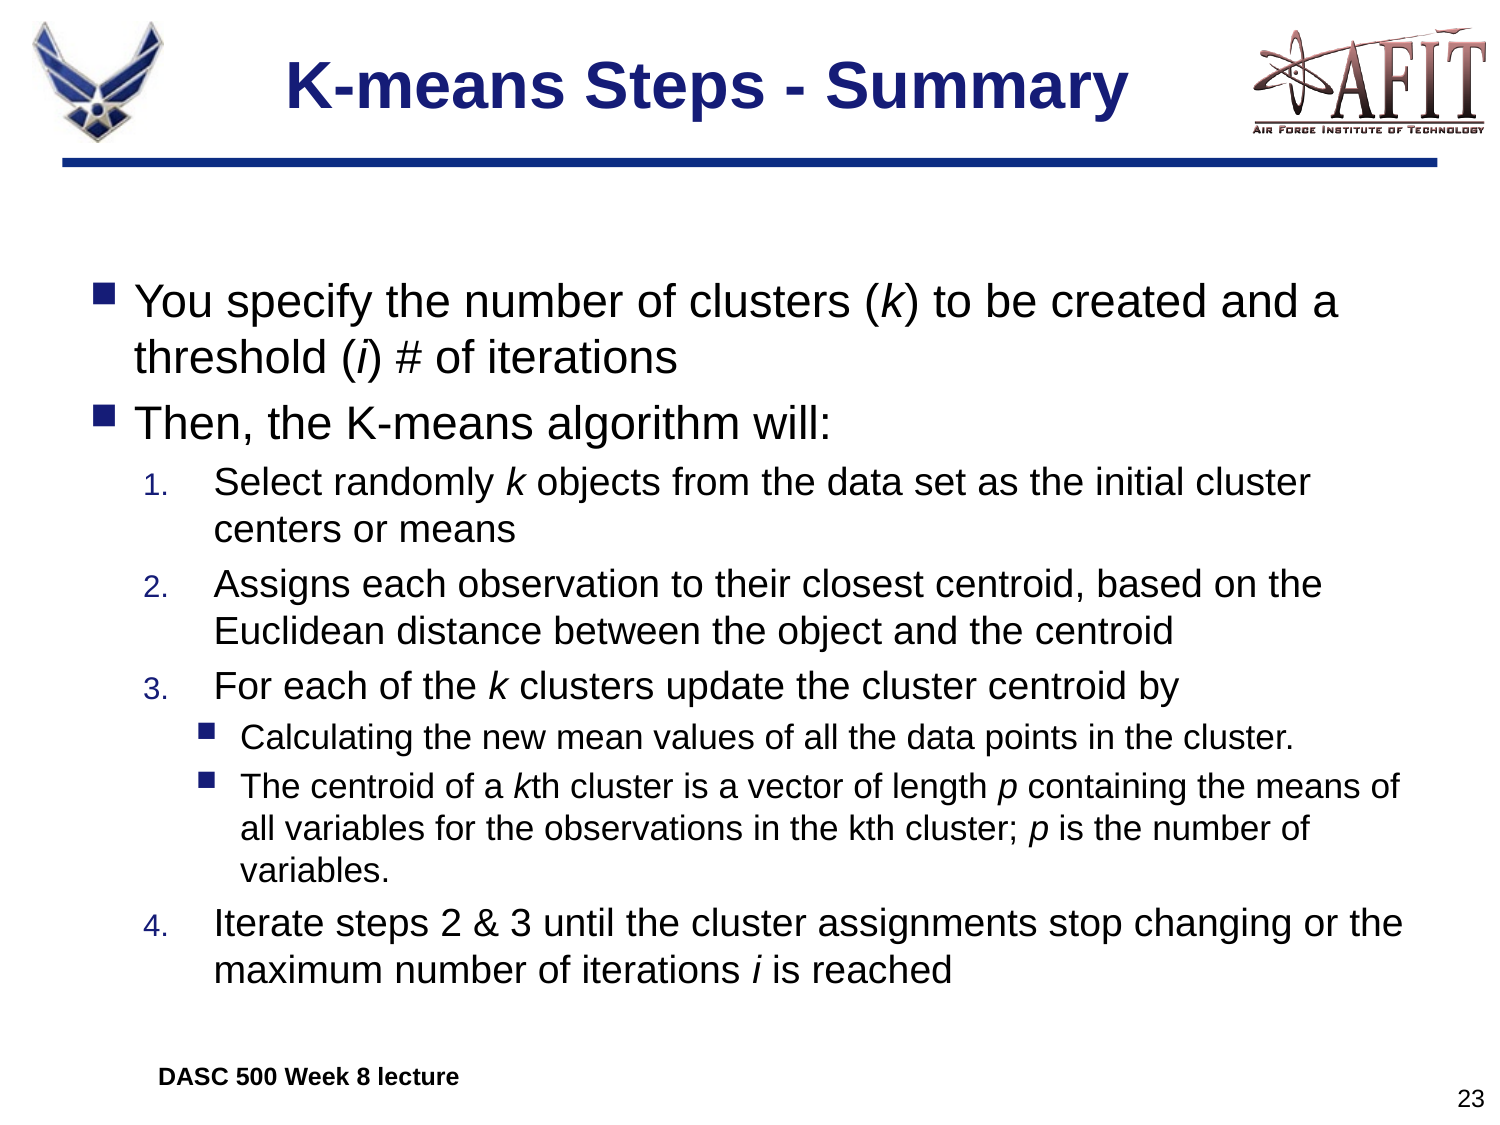

# K-means Steps - Summary
You specify the number of clusters (k) to be created and a threshold (i) # of iterations
Then, the K-means algorithm will:
Select randomly k objects from the data set as the initial cluster centers or means
Assigns each observation to their closest centroid, based on the Euclidean distance between the object and the centroid
For each of the k clusters update the cluster centroid by
Calculating the new mean values of all the data points in the cluster.
The centroid of a kth cluster is a vector of length p containing the means of all variables for the observations in the kth cluster; p is the number of variables.
Iterate steps 2 & 3 until the cluster assignments stop changing or the maximum number of iterations i is reached
DASC 500 Week 8 lecture